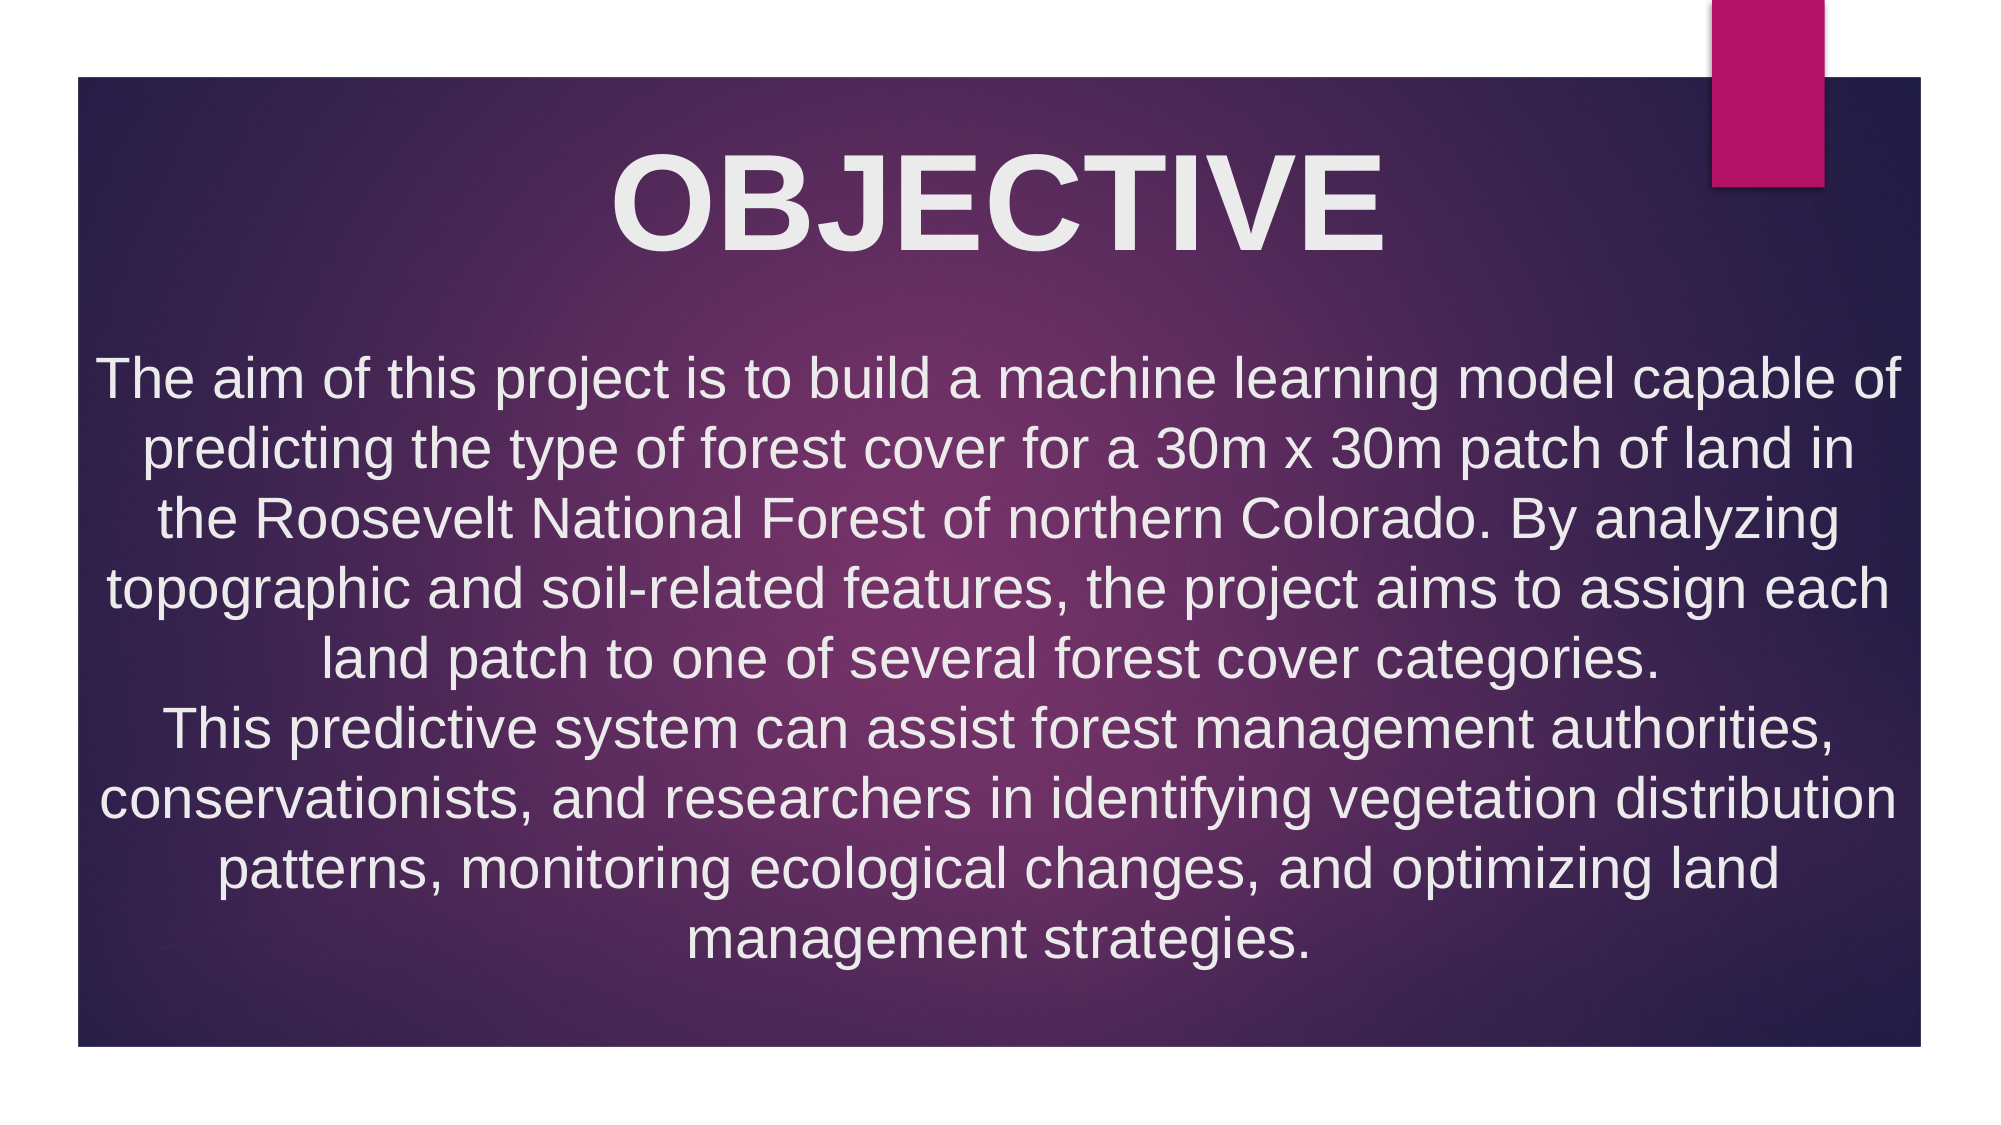

OBJECTIVE
# The aim of this project is to build a machine learning model capable of predicting the type of forest cover for a 30m x 30m patch of land in the Roosevelt National Forest of northern Colorado. By analyzing topographic and soil-related features, the project aims to assign each land patch to one of several forest cover categories. This predictive system can assist forest management authorities, conservationists, and researchers in identifying vegetation distribution patterns, monitoring ecological changes, and optimizing land management strategies.